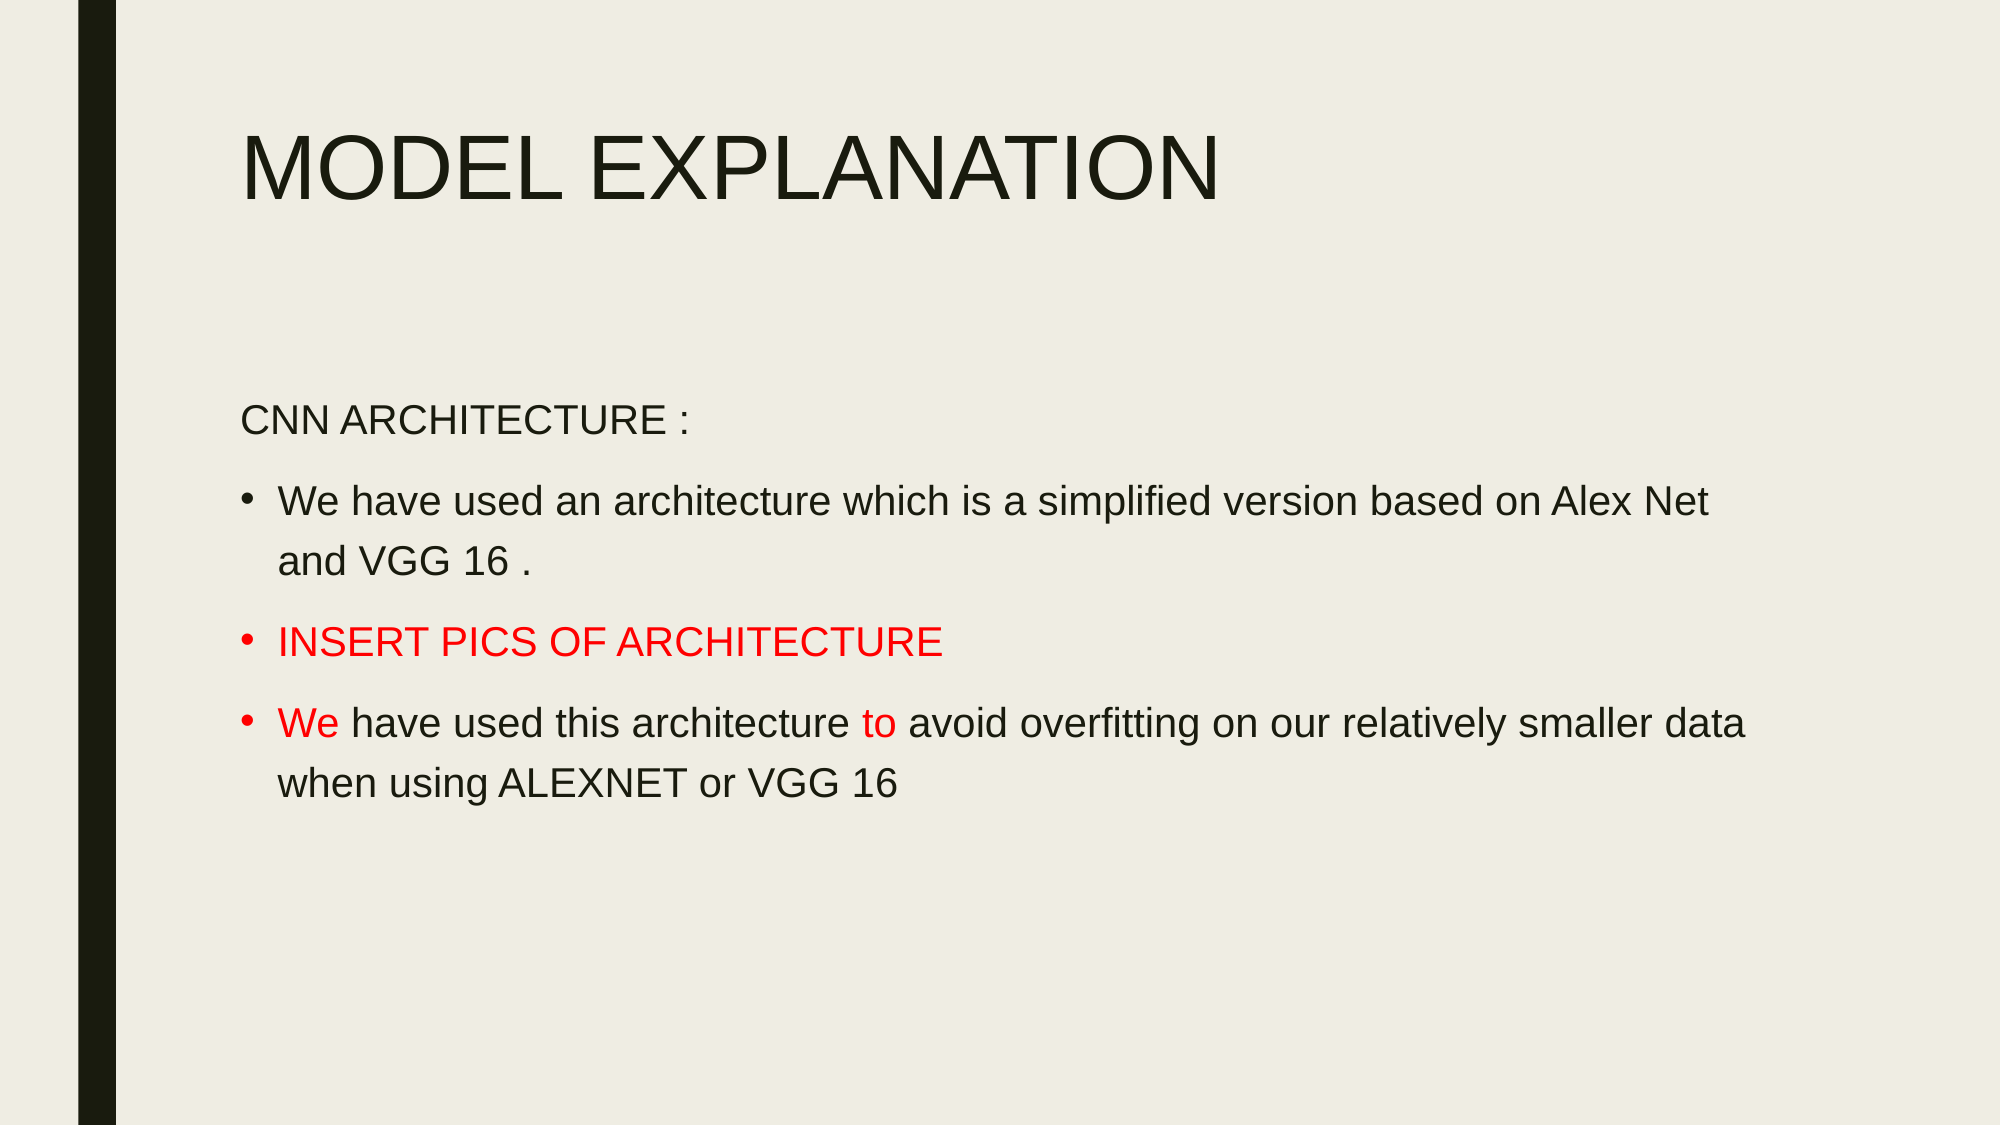

# MODEL EXPLANATION
CNN ARCHITECTURE :
We have used an architecture which is a simplified version based on Alex Net and VGG 16 .
INSERT PICS OF ARCHITECTURE
We have used this architecture to avoid overfitting on our relatively smaller data when using ALEXNET or VGG 16